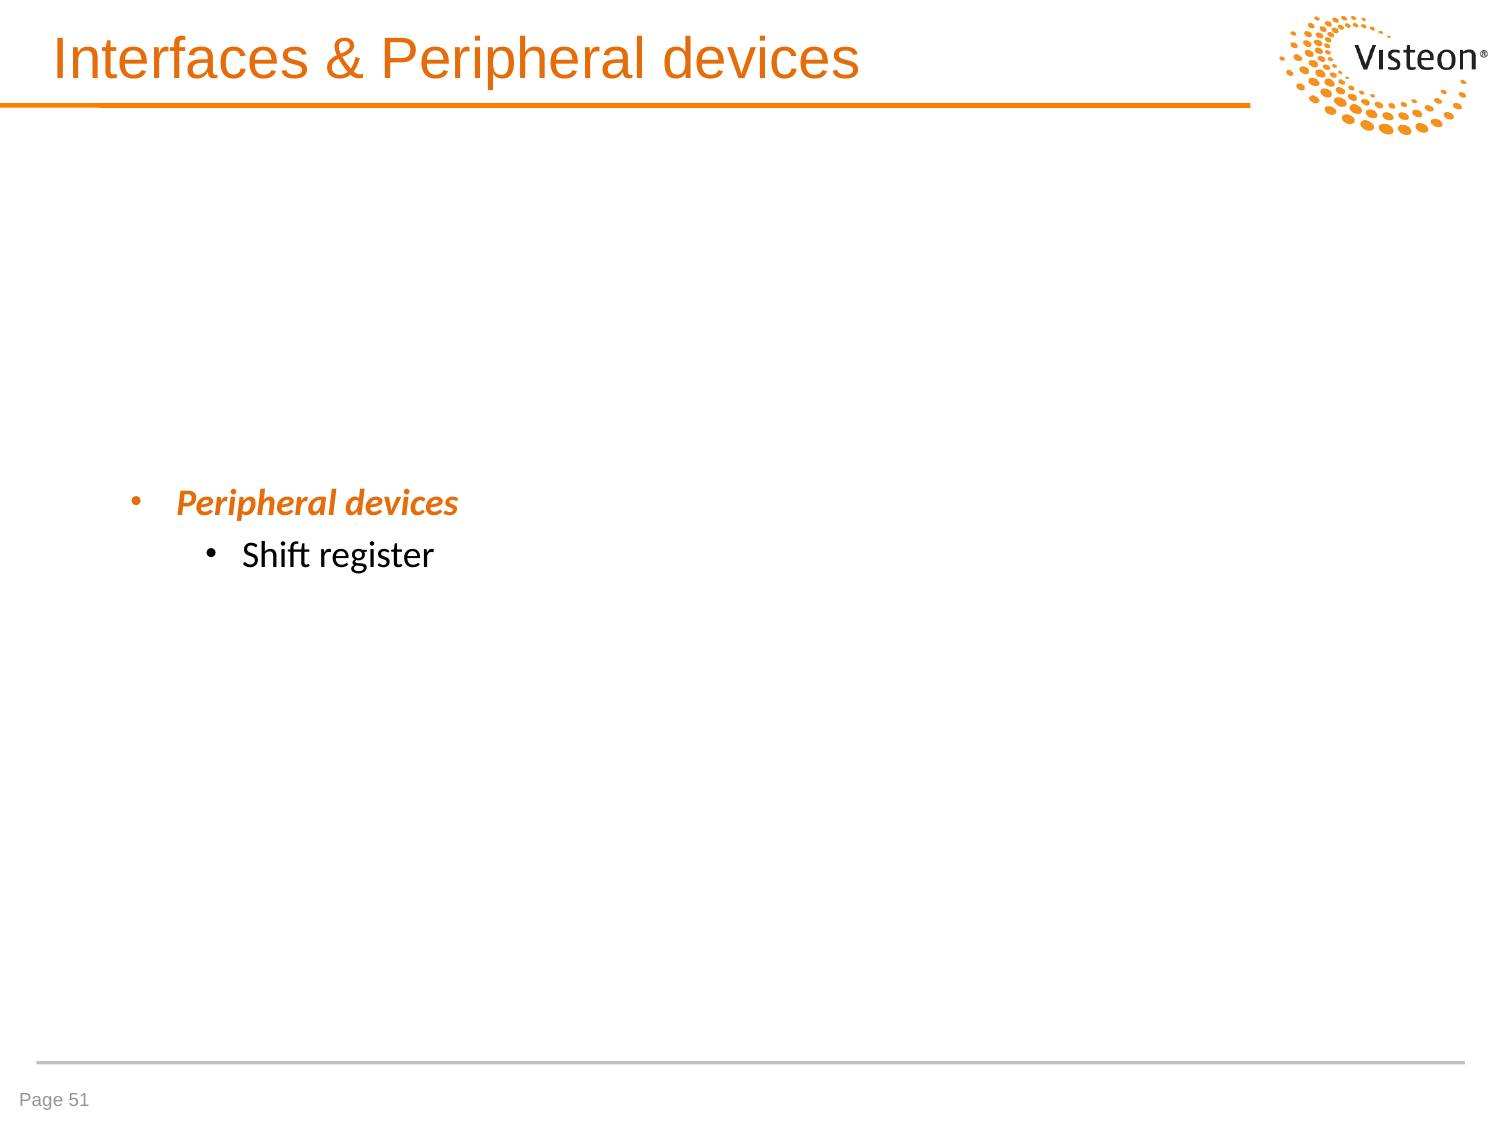

# Interfaces & Peripheral devices
Peripheral devices
Shift register
Page 51